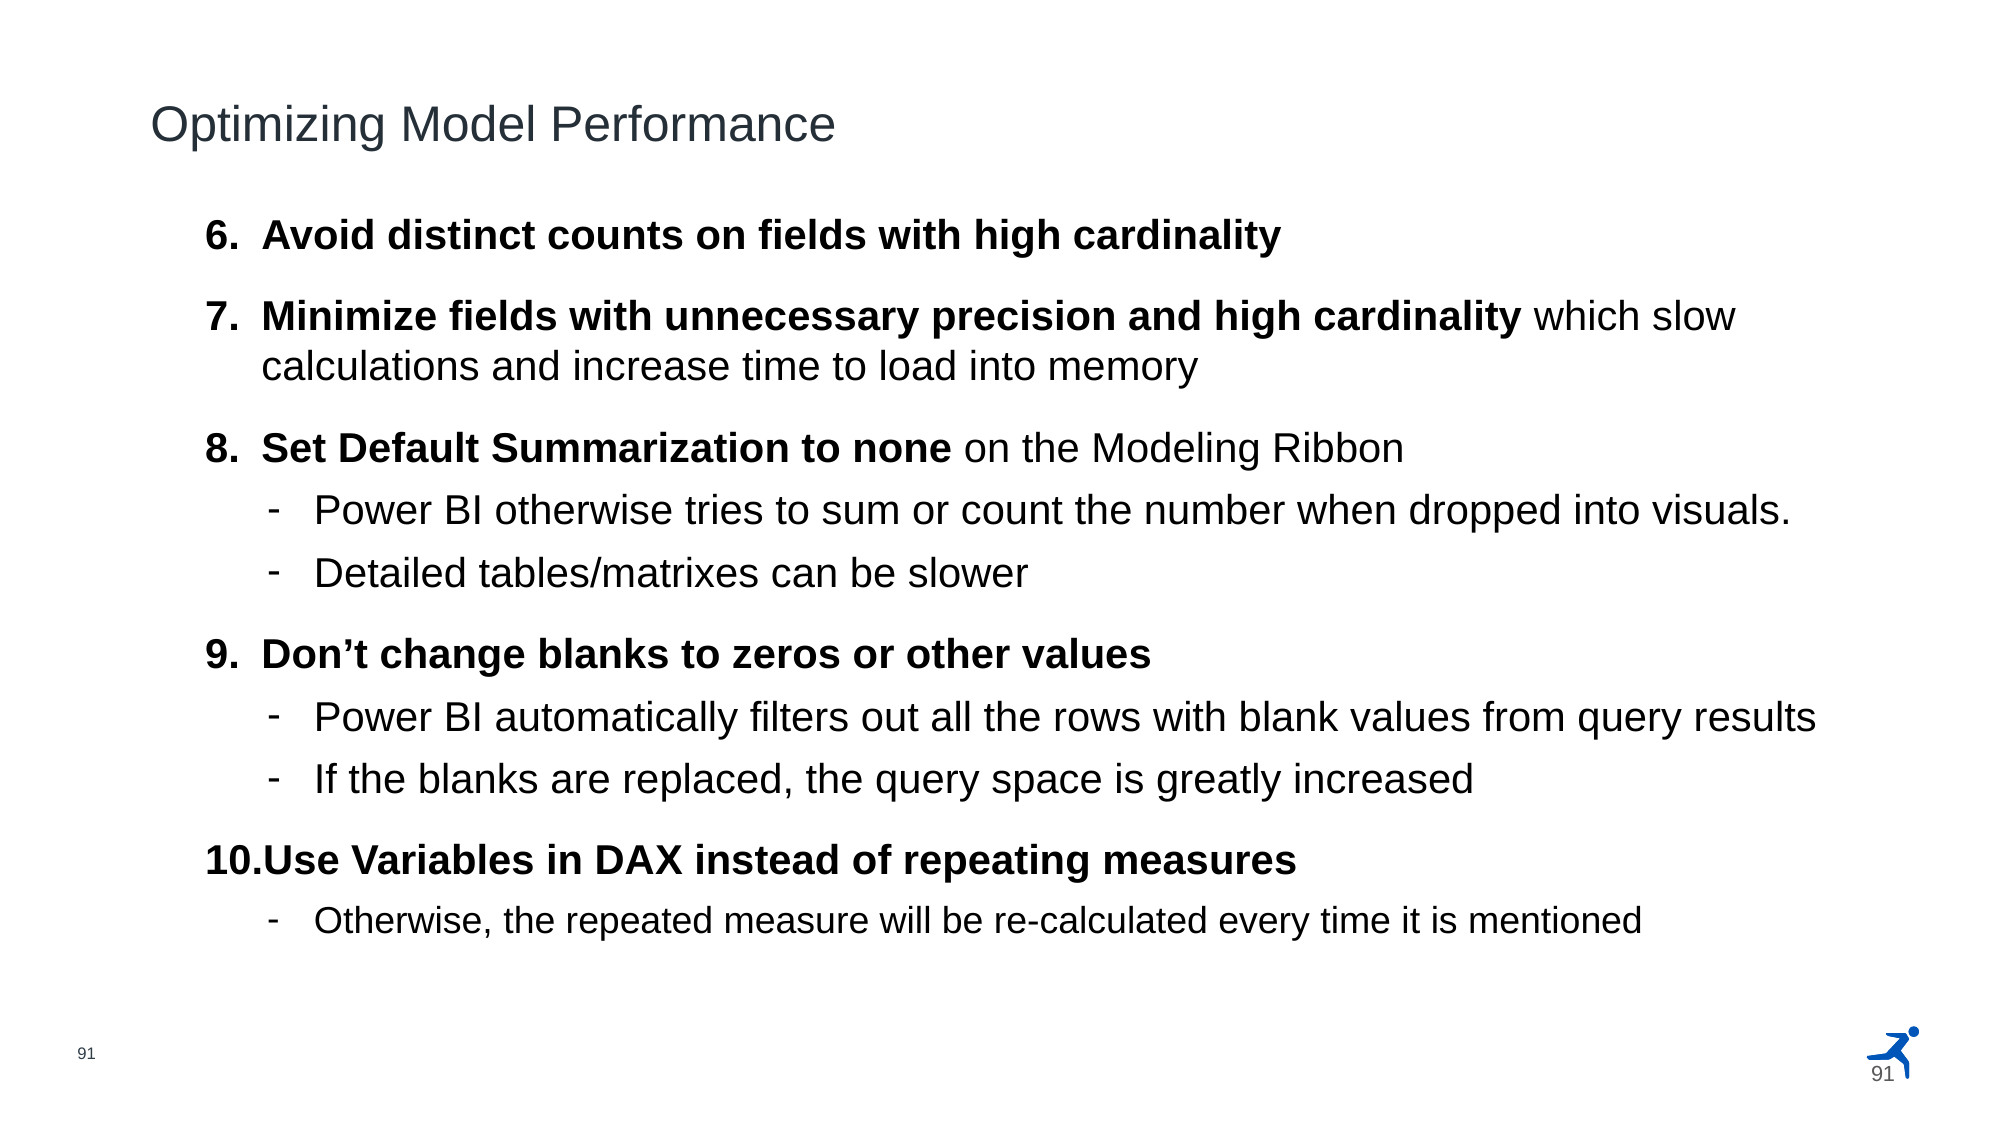

# Optimizing Model Performance
Avoid distinct counts on fields with high cardinality
Minimize fields with unnecessary precision and high cardinality which slow calculations and increase time to load into memory
Set Default Summarization to none on the Modeling Ribbon
Power BI otherwise tries to sum or count the number when dropped into visuals.
Detailed tables/matrixes can be slower
Don’t change blanks to zeros or other values
Power BI automatically filters out all the rows with blank values from query results
If the blanks are replaced, the query space is greatly increased
Use Variables in DAX instead of repeating measures
Otherwise, the repeated measure will be re-calculated every time it is mentioned

91